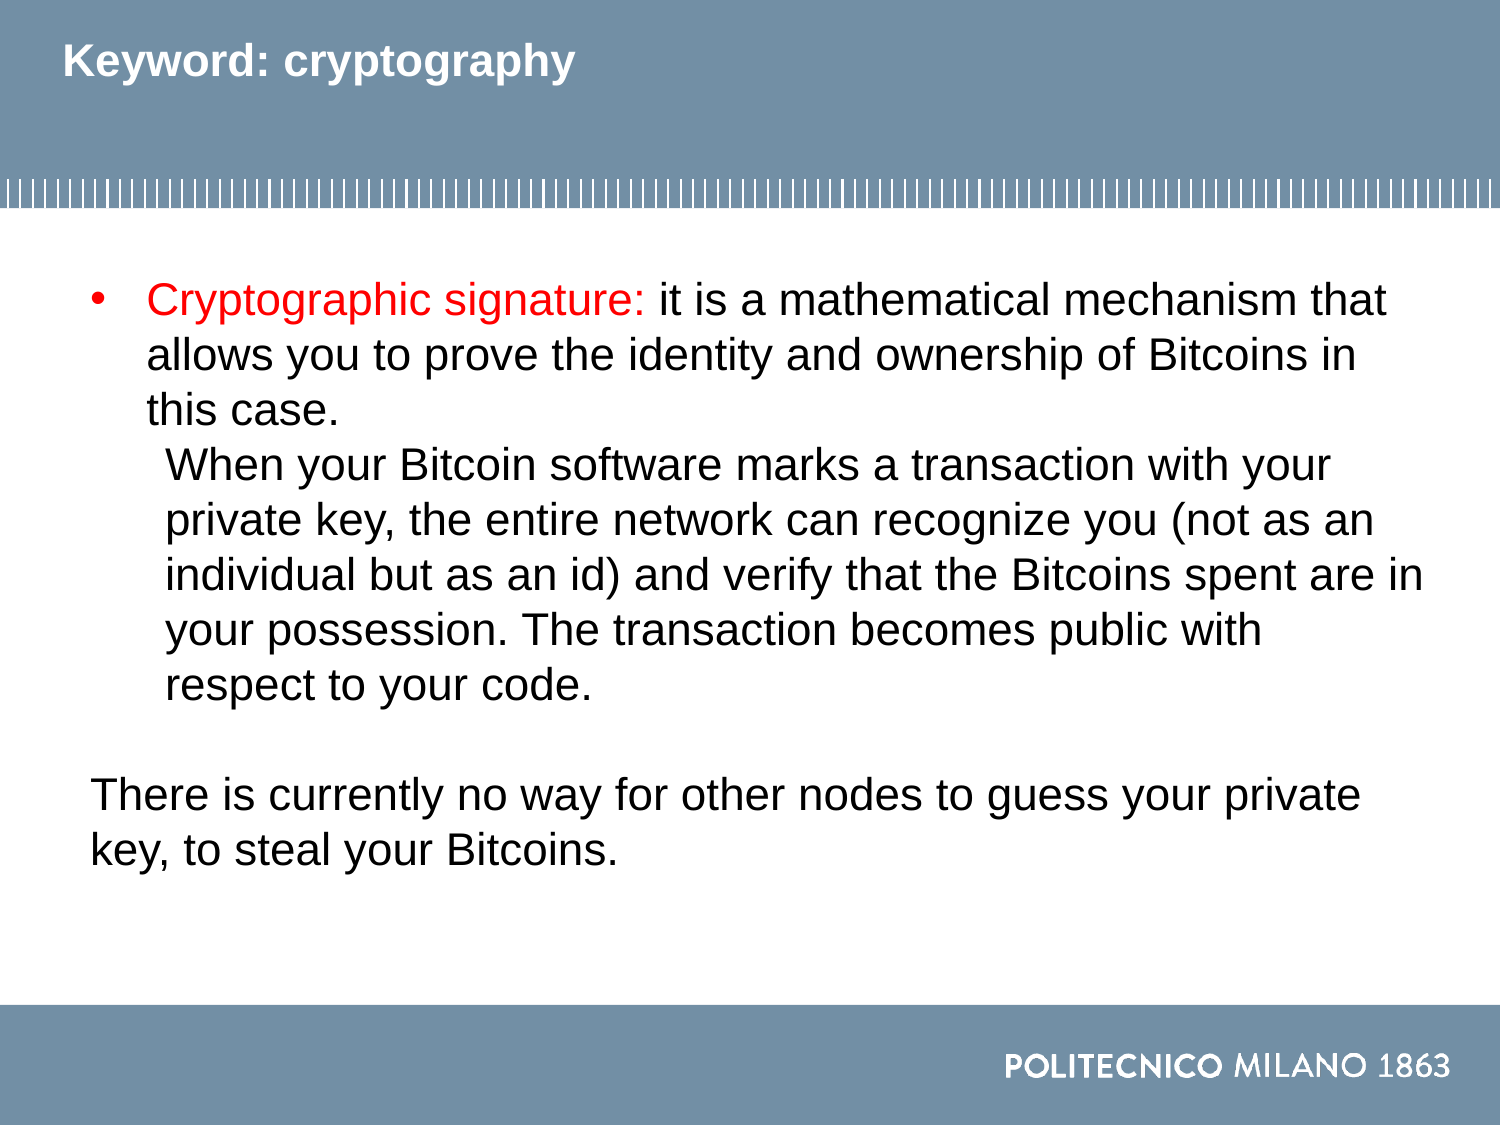

# Keyword: cryptography
Cryptographic signature: it is a mathematical mechanism that allows you to prove the identity and ownership of Bitcoins in this case.
When your Bitcoin software marks a transaction with your private key, the entire network can recognize you (not as an individual but as an id) and verify that the Bitcoins spent are in your possession. The transaction becomes public with respect to your code.

There is currently no way for other nodes to guess your private key, to steal your Bitcoins.